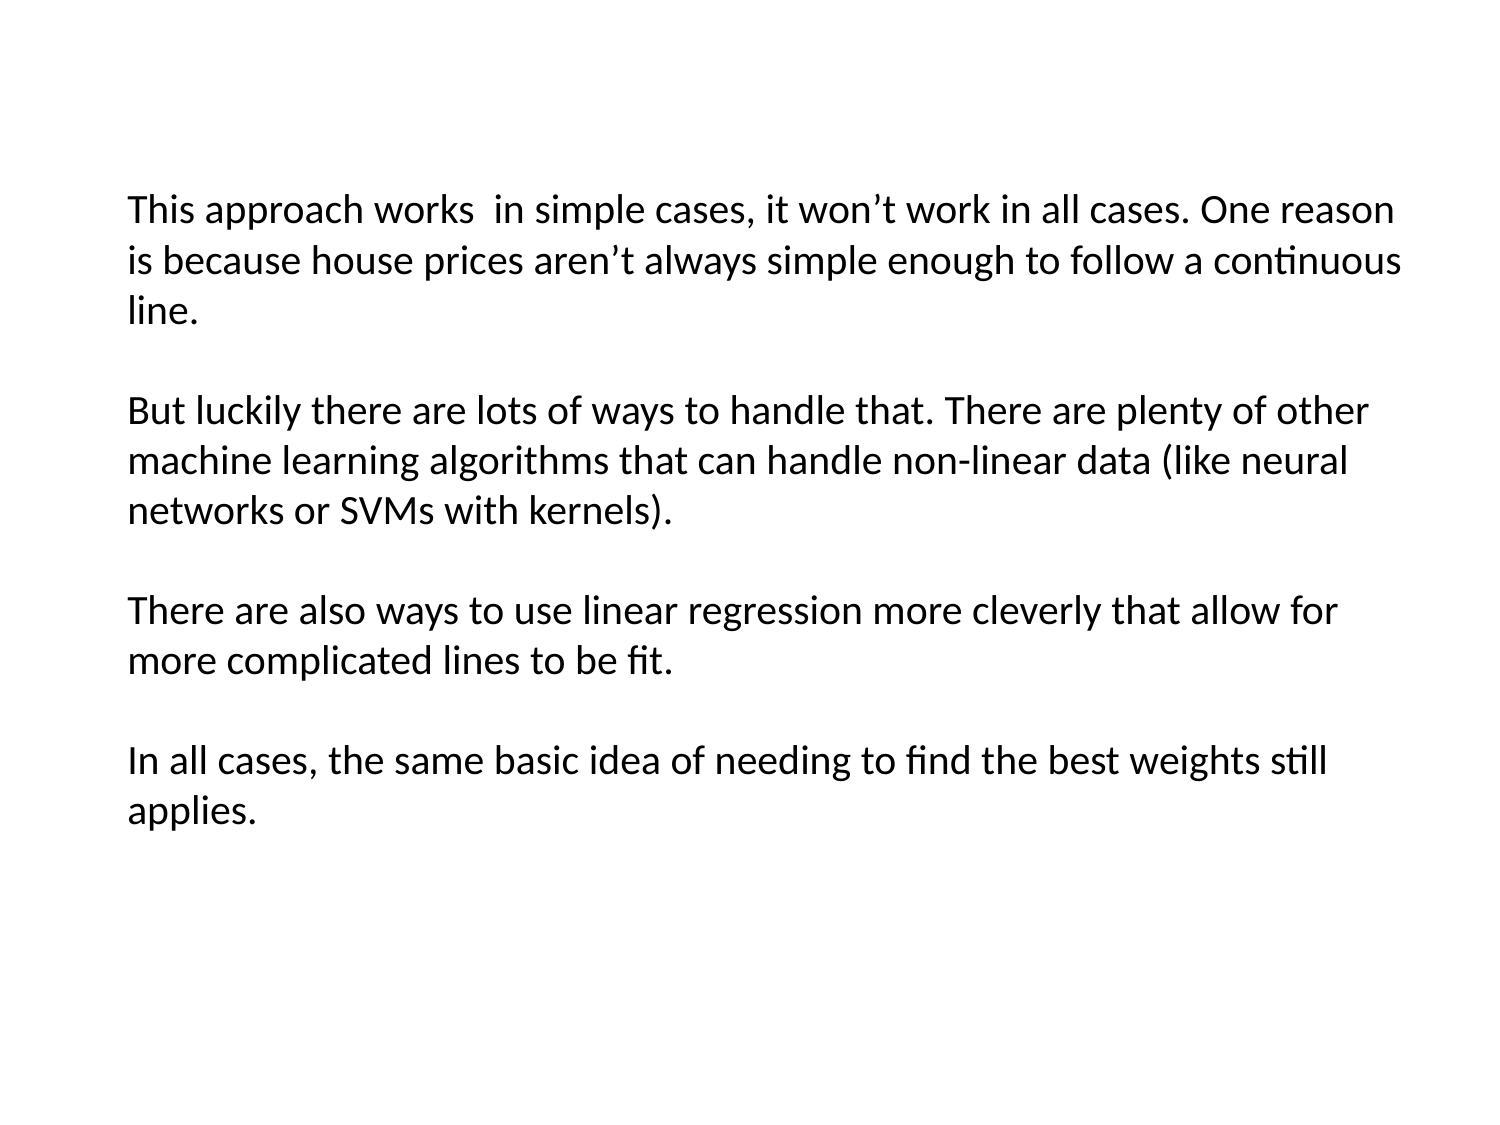

This approach works  in simple cases, it won’t work in all cases. One reason is because house prices aren’t always simple enough to follow a continuous line.

But luckily there are lots of ways to handle that. There are plenty of other machine learning algorithms that can handle non-linear data (like neural networks or SVMs with kernels).

There are also ways to use linear regression more cleverly that allow for more complicated lines to be fit.

In all cases, the same basic idea of needing to find the best weights still applies.